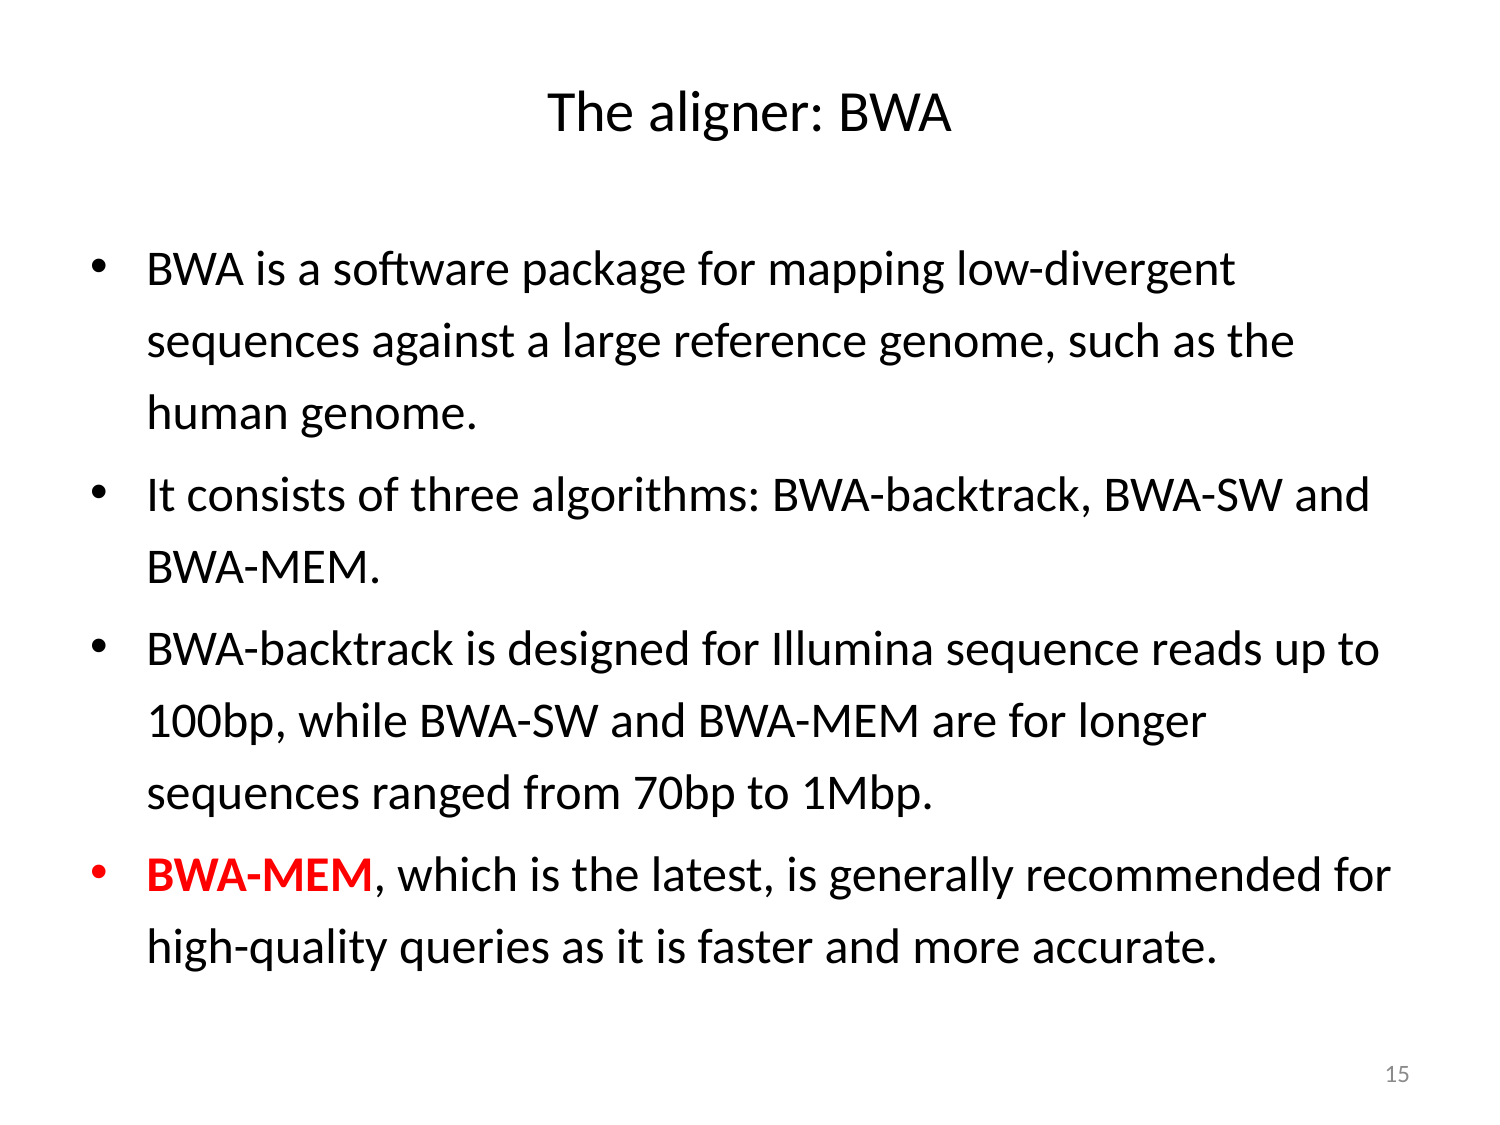

# The aligner: BWA
BWA is a software package for mapping low-divergent sequences against a large reference genome, such as the human genome.
It consists of three algorithms: BWA-backtrack, BWA-SW and BWA-MEM.
BWA-backtrack is designed for Illumina sequence reads up to 100bp, while BWA-SW and BWA-MEM are for longer sequences ranged from 70bp to 1Mbp.
BWA-MEM, which is the latest, is generally recommended for high-quality queries as it is faster and more accurate.
15